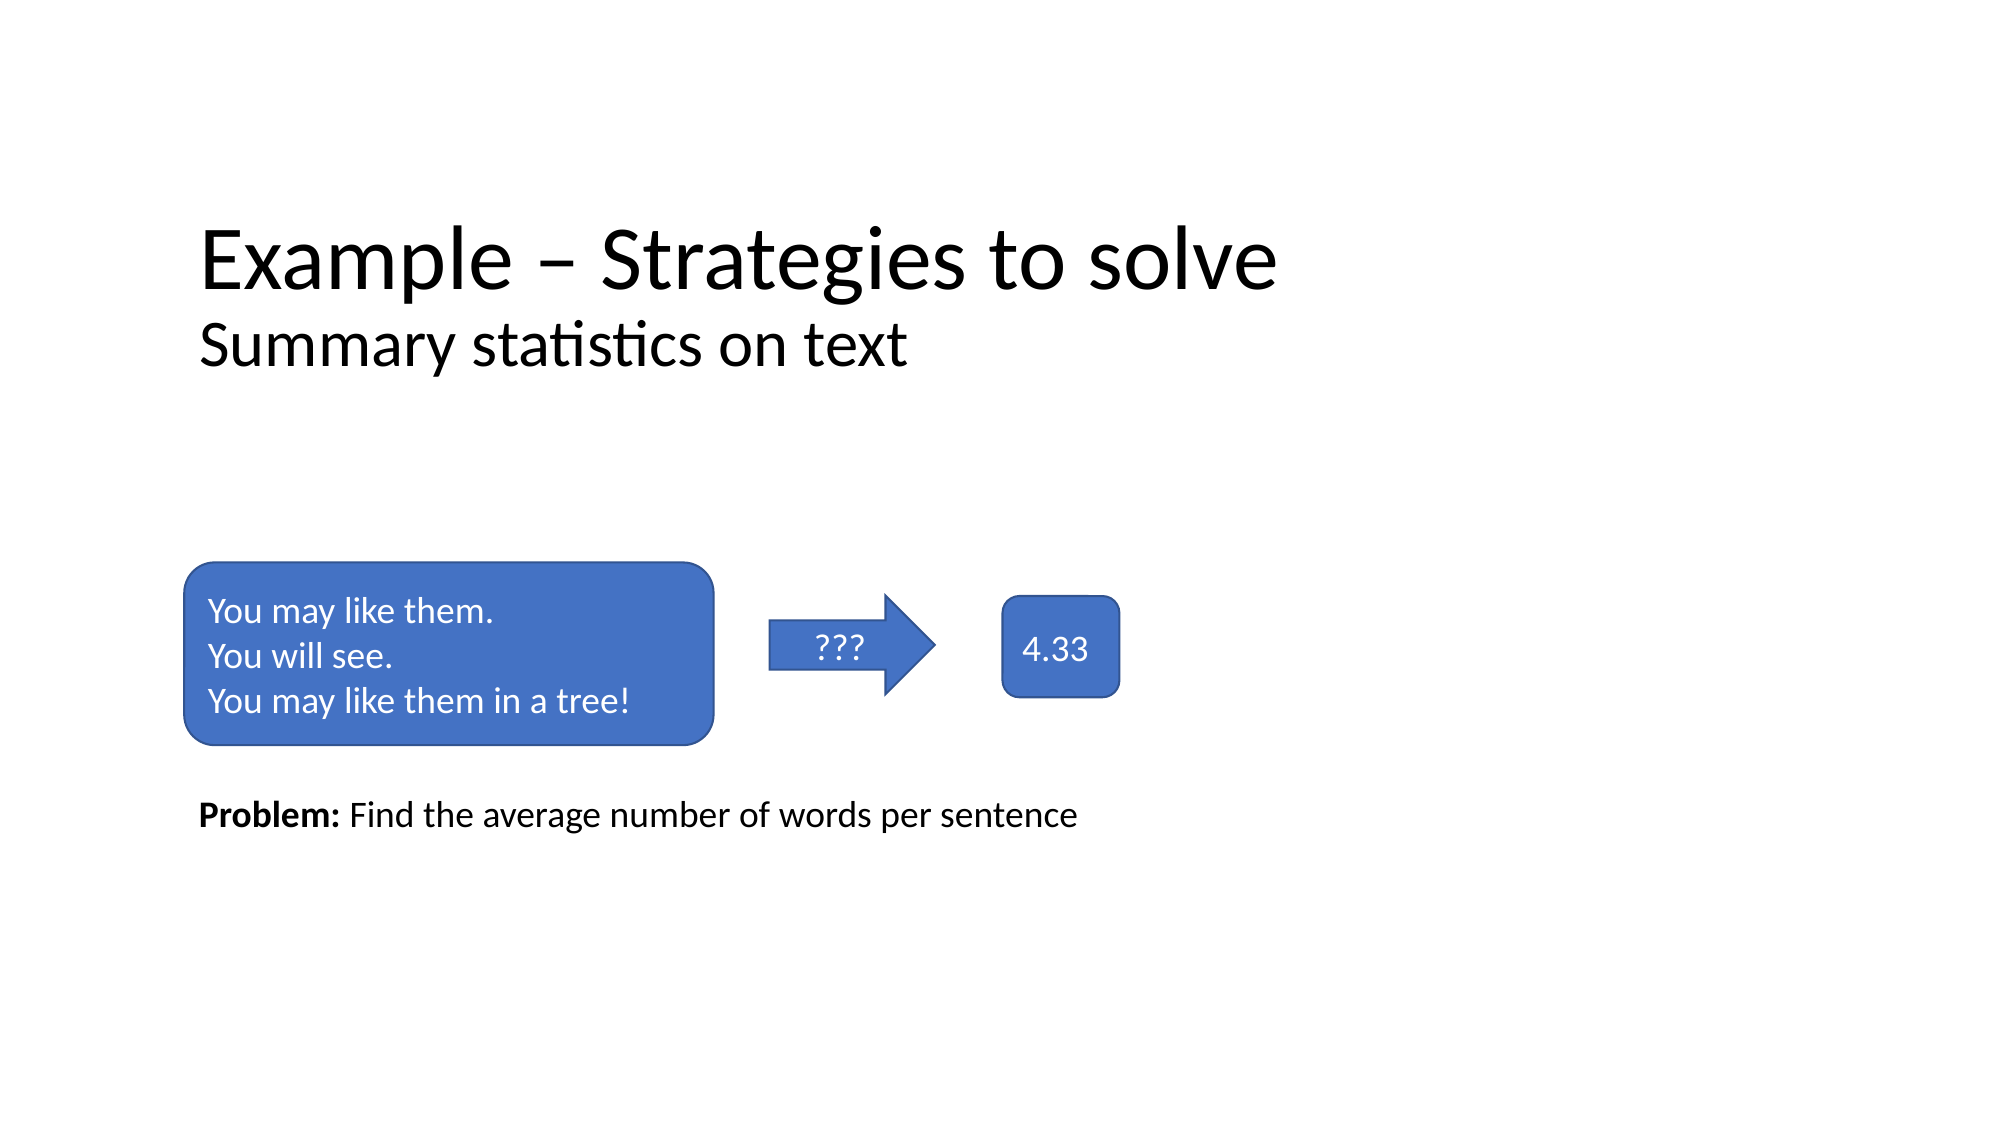

Example – Strategies to solve
Summary statistics on text
You may like them.
You will see.
You may like them in a tree!
???
4.33
Problem: Find the average number of words per sentence